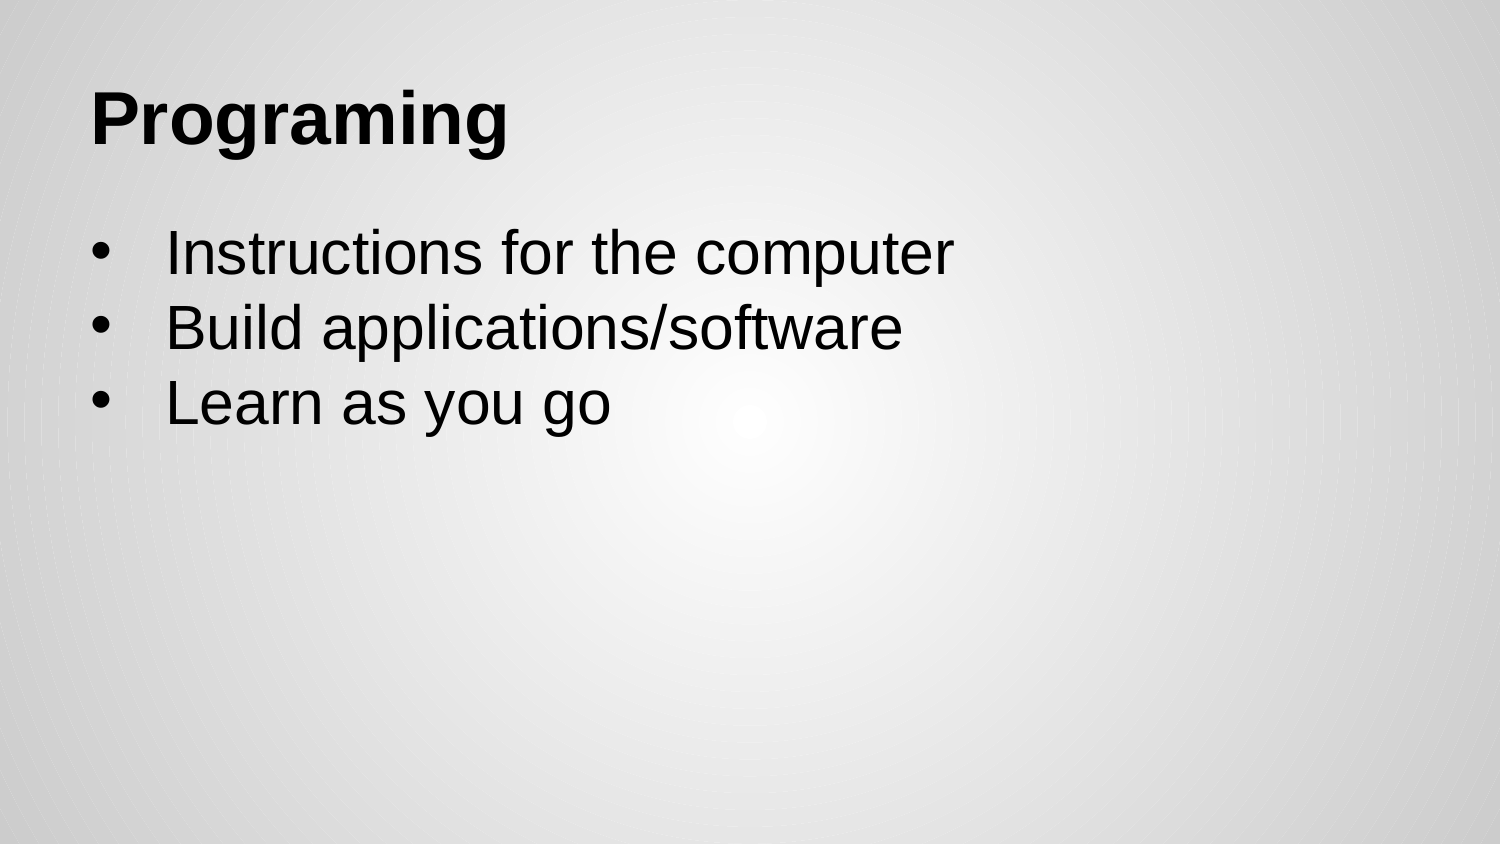

# Programing
Instructions for the computer
Build applications/software
Learn as you go